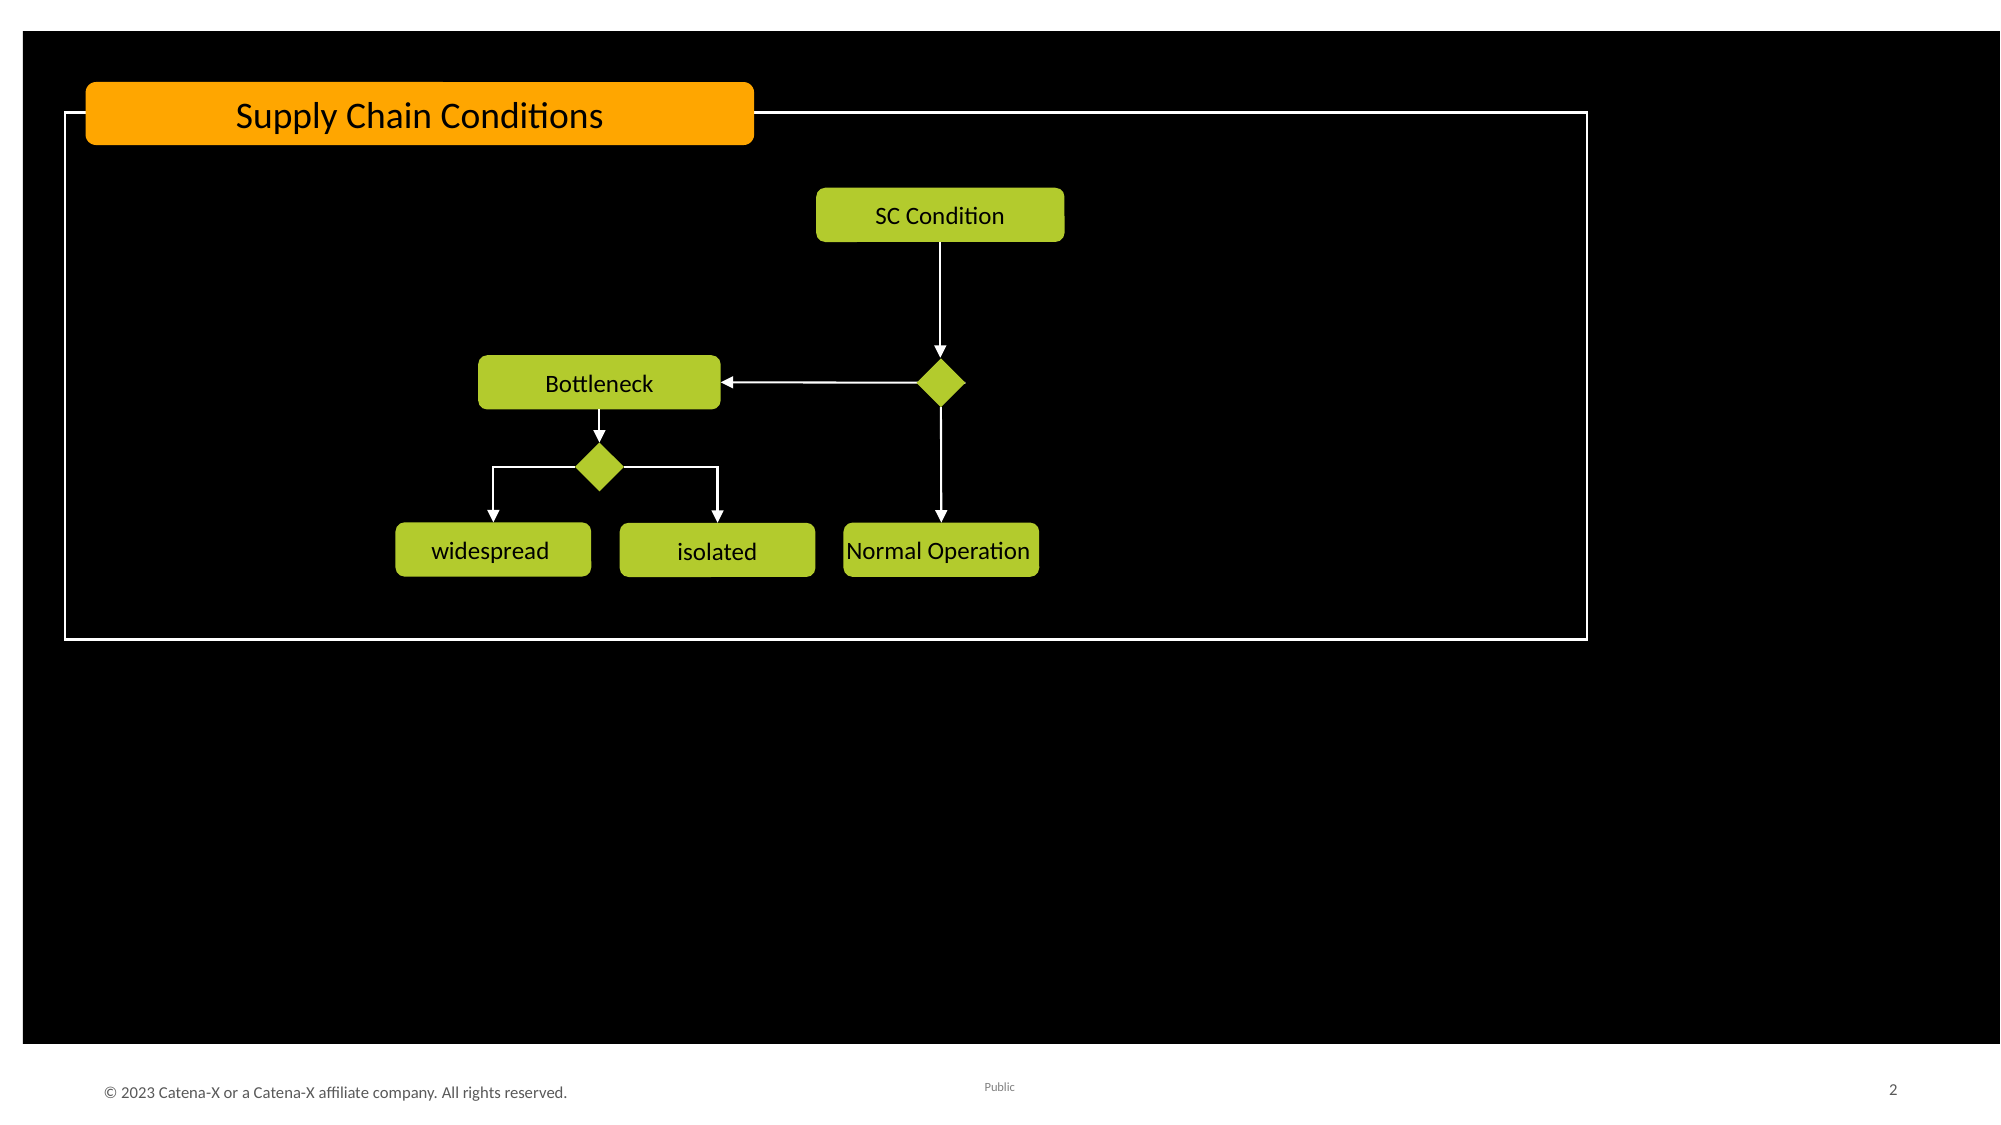

Supply Chain Conditions

SC Condition
Bottleneck

widespread
Normal Operation
isolated
2
© 2023 Catena-X or a Catena-X affiliate company. All rights reserved.